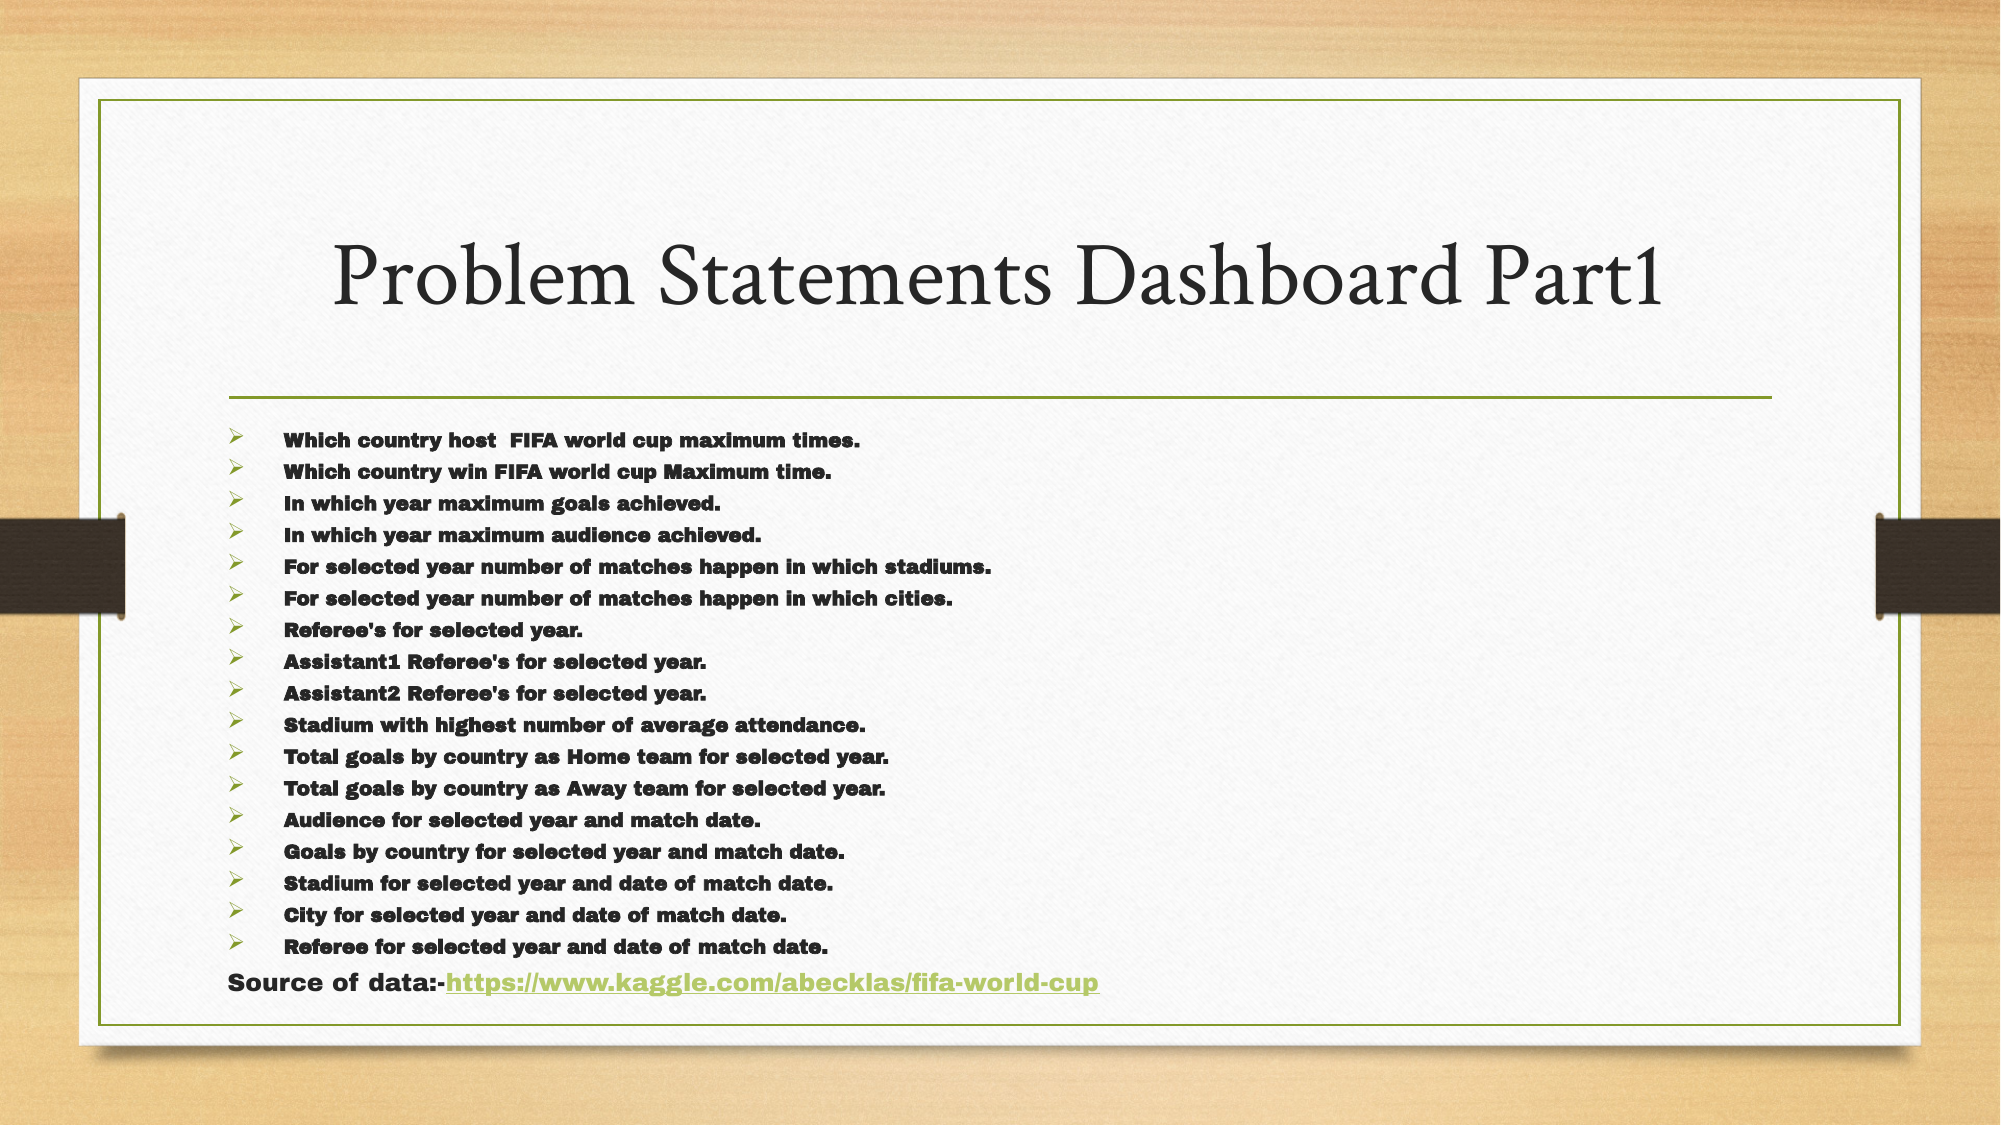

# Problem Statements Dashboard Part1
Which country host  FIFA world cup maximum times.
Which country win FIFA world cup Maximum time.
In which year maximum goals achieved.
In which year maximum audience achieved.
For selected year number of matches happen in which stadiums.
For selected year number of matches happen in which cities.
Referee's for selected year.
Assistant1 Referee's for selected year.
Assistant2 Referee's for selected year.
Stadium with highest number of average attendance.
Total goals by country as Home team for selected year.
Total goals by country as Away team for selected year.
Audience for selected year and match date.
Goals by country for selected year and match date.
Stadium for selected year and date of match date.
City for selected year and date of match date.
Referee for selected year and date of match date.
Source of data:-https://www.kaggle.com/abecklas/fifa-world-cup